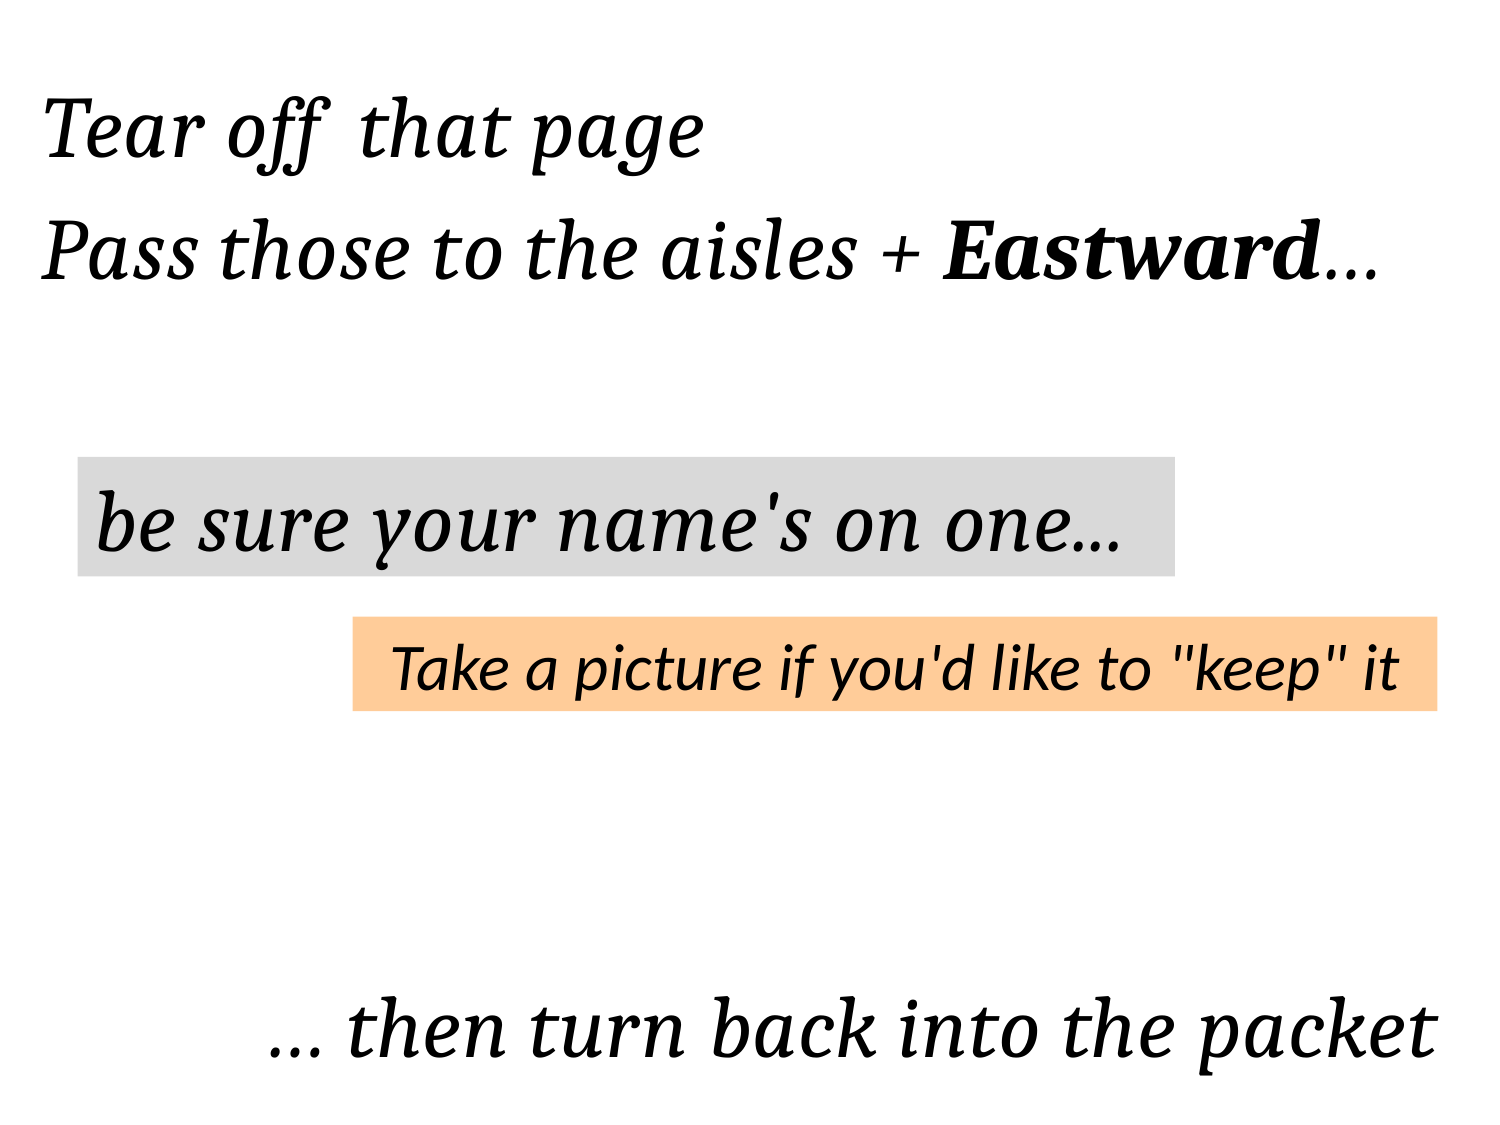

Tear off  that page
Pass those to the aisles + Eastward…
be sure your name's on one...
Take a picture if you'd like to "keep" it
… then turn back into the packet